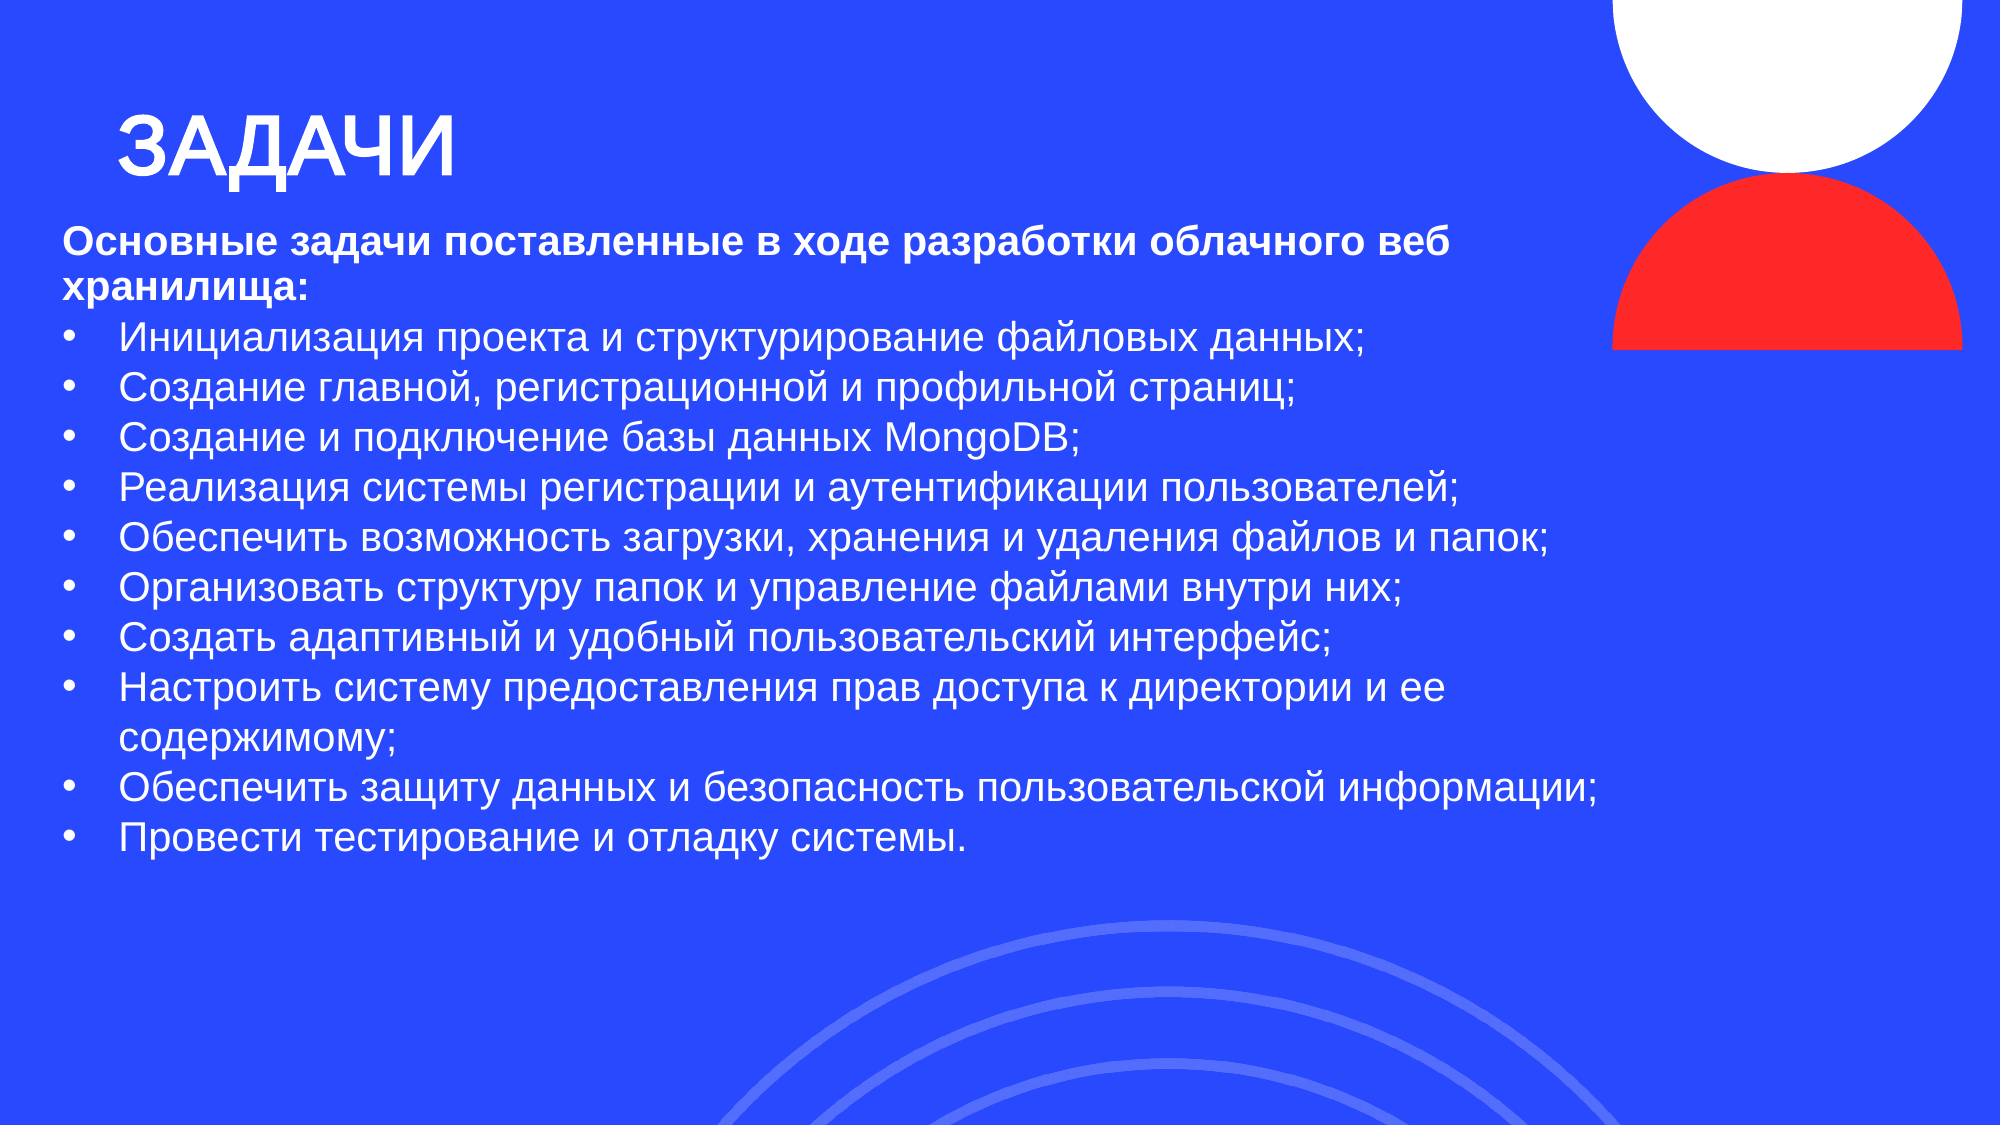

# ЗАДАЧИ
Основные задачи поставленные в ходе разработки облачного веб хранилища:
Инициализация проекта и структурирование файловых данных;
Создание главной, регистрационной и профильной страниц;
Создание и подключение базы данных MongoDB;
Реализация системы регистрации и аутентификации пользователей;
Обеспечить возможность загрузки, хранения и удаления файлов и папок;
Организовать структуру папок и управление файлами внутри них;
Создать адаптивный и удобный пользовательский интерфейс;
Настроить систему предоставления прав доступа к директории и ее содержимому;
Обеспечить защиту данных и безопасность пользовательской информации;
Провести тестирование и отладку системы.